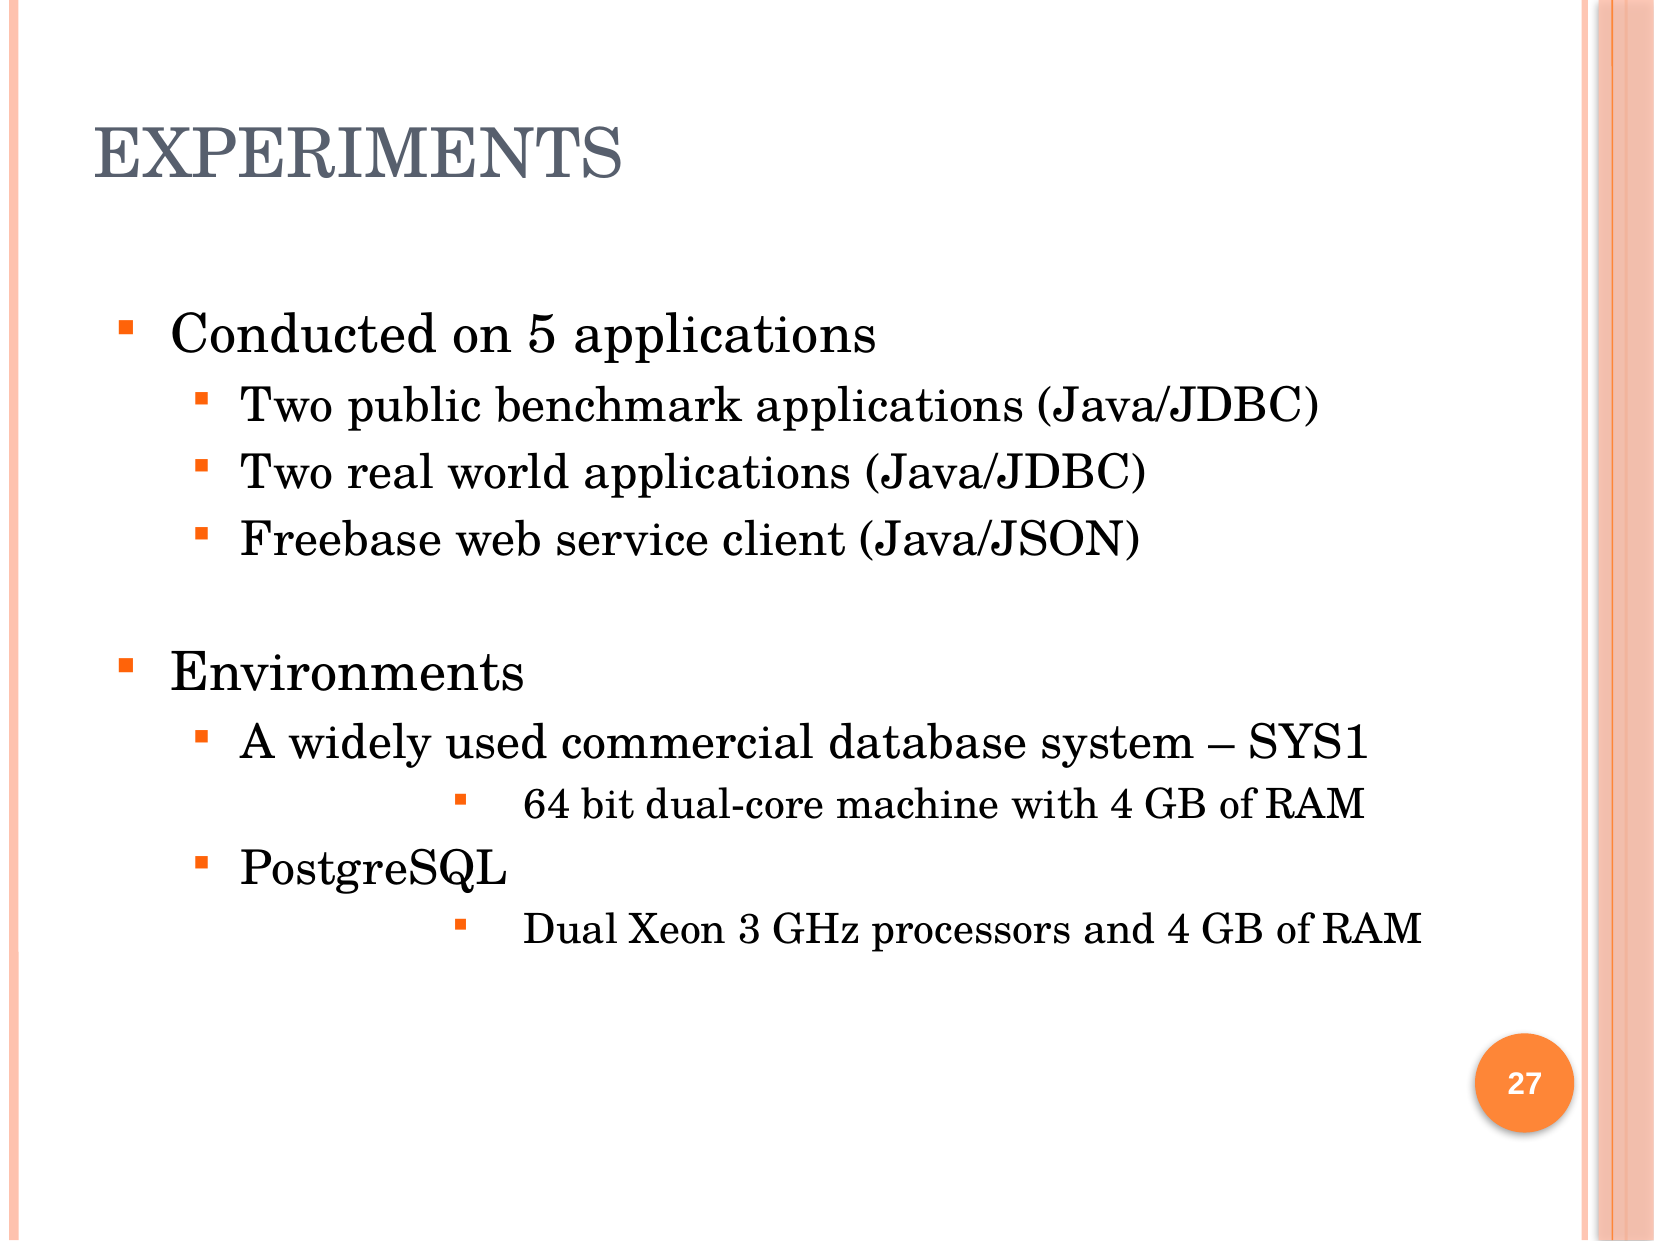

# Experiments
Conducted on 5 applications
Two public benchmark applications (Java/JDBC)
Two real world applications (Java/JDBC)
Freebase web service client (Java/JSON)
Environments
A widely used commercial database system – SYS1
64 bit dual-core machine with 4 GB of RAM
PostgreSQL
Dual Xeon 3 GHz processors and 4 GB of RAM
27